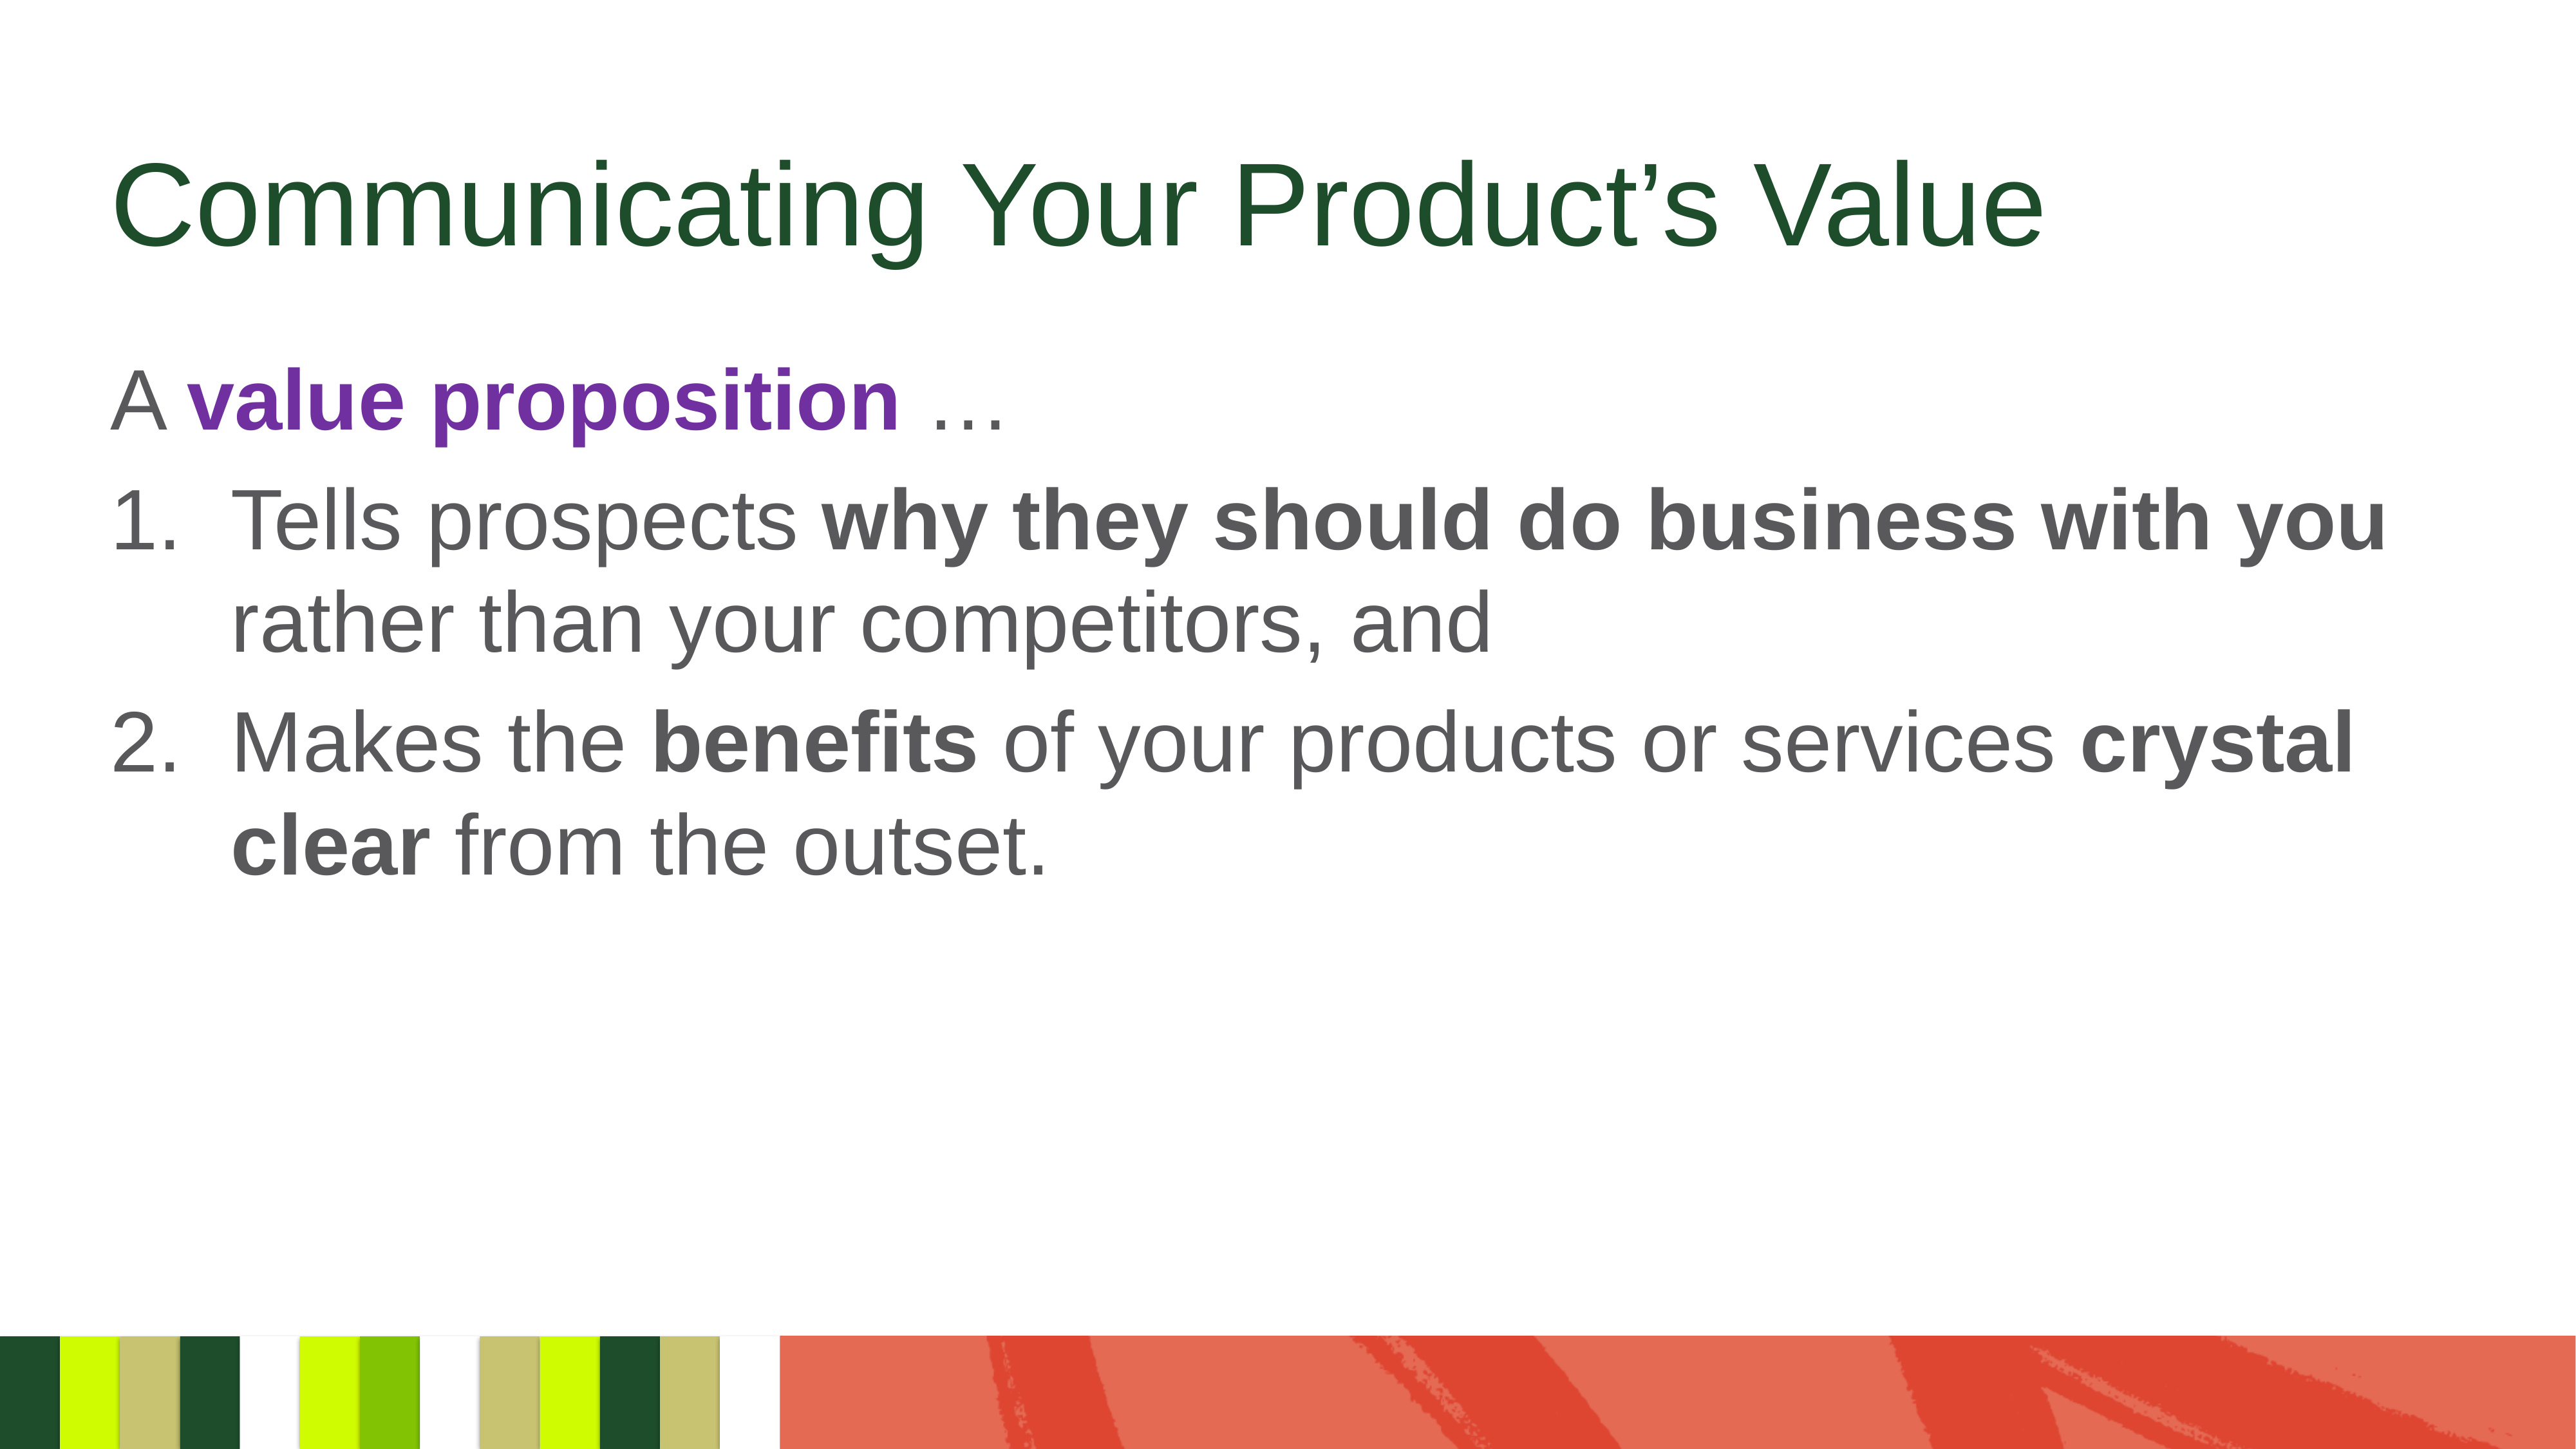

# Communicating Your Product’s Value
A value proposition …
Tells prospects why they should do business with you rather than your competitors, and
Makes the benefits of your products or services crystal clear from the outset.